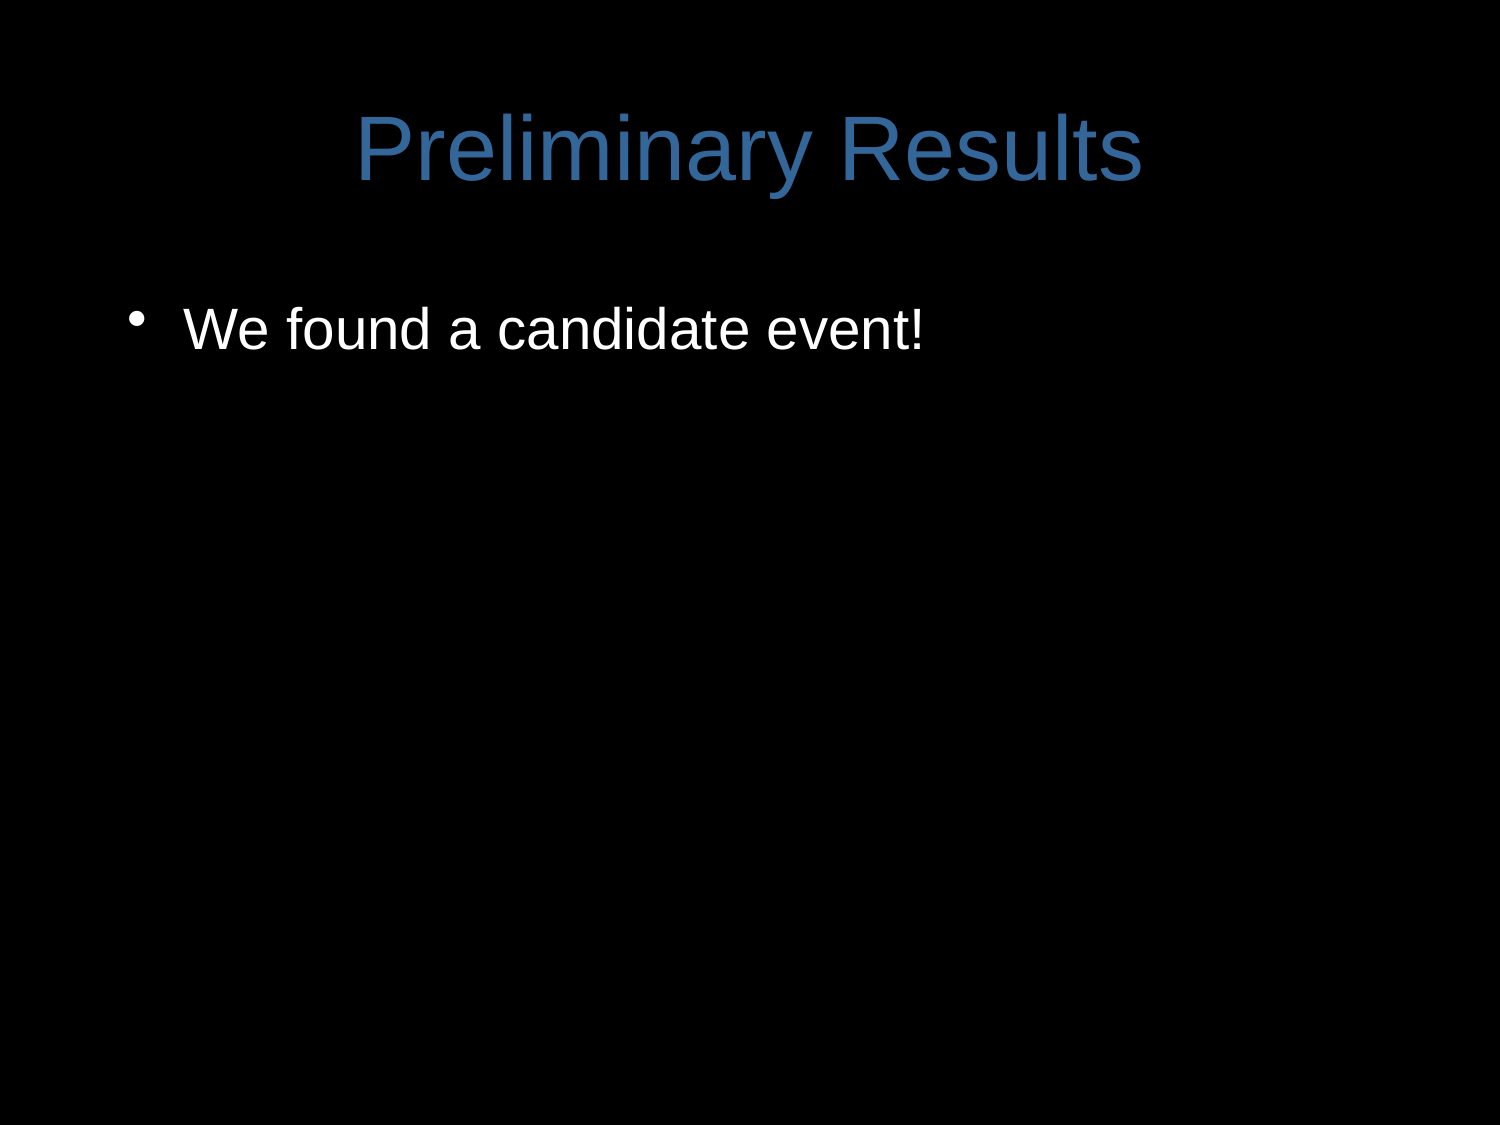

# Preliminary Results
We found a candidate event!